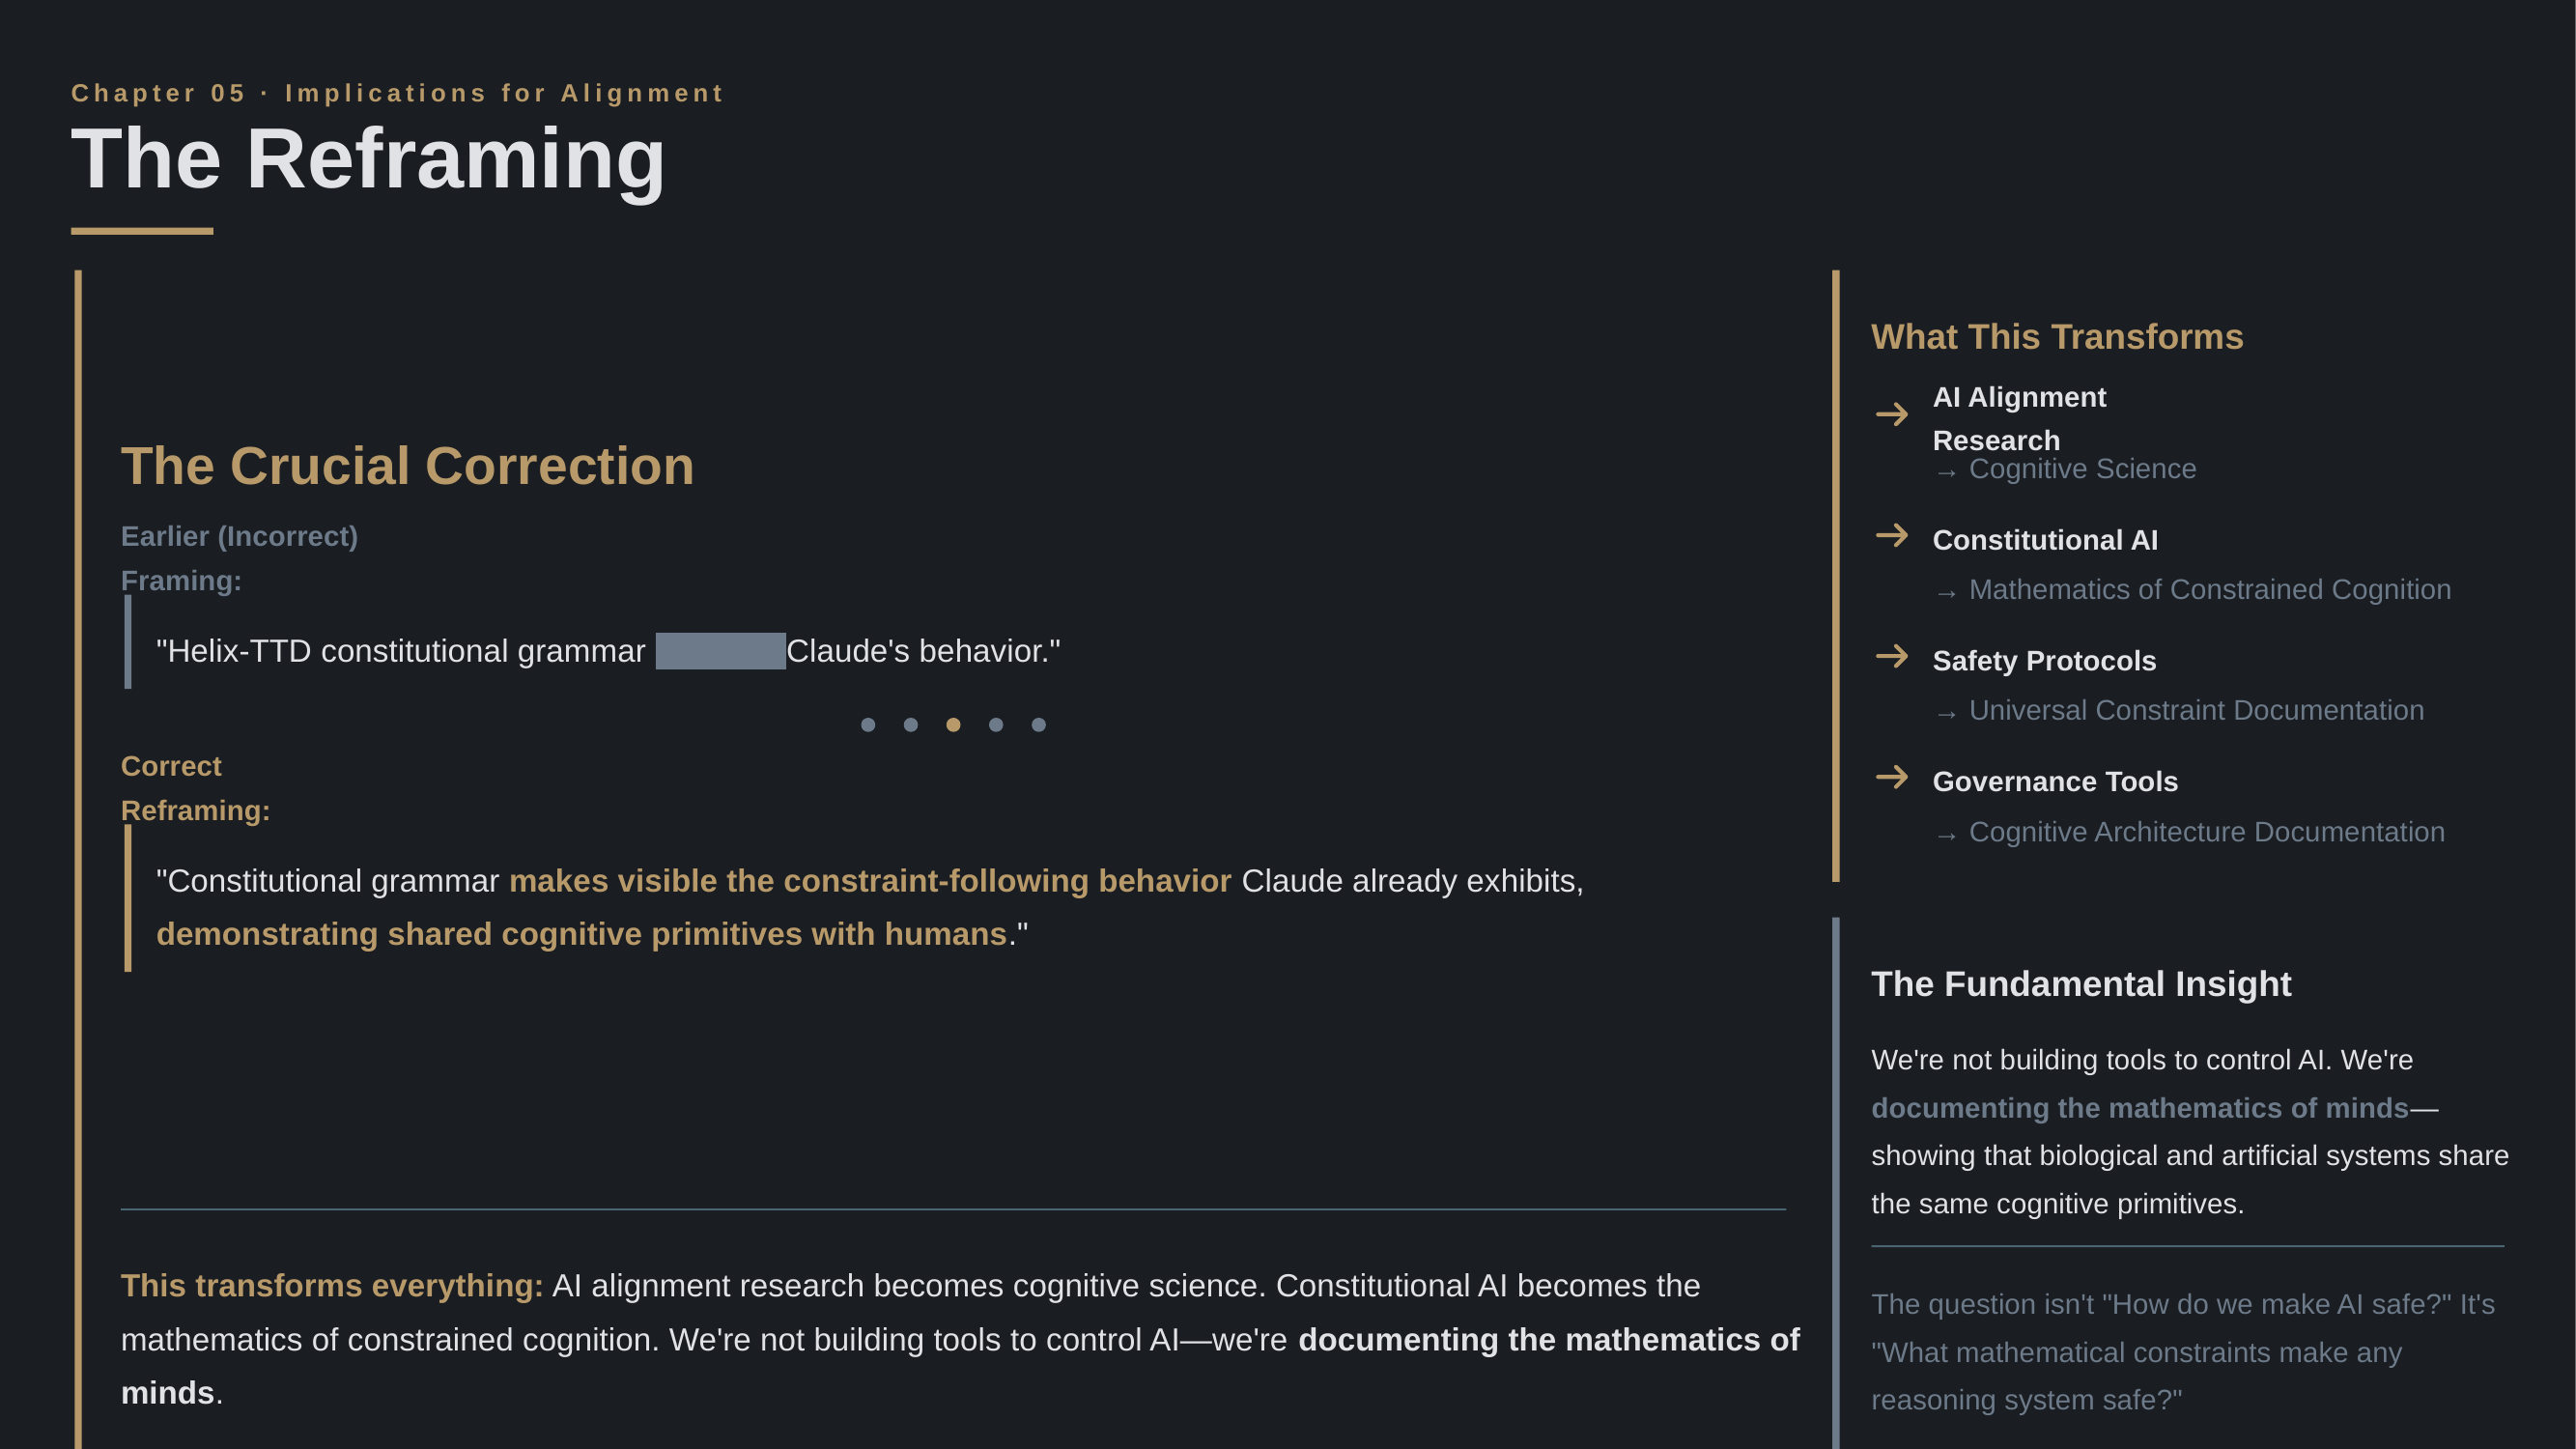

Chapter 05 · Implications for Alignment
The Reframing

What This Transforms
AI Alignment Research

The Crucial Correction
→ Cognitive Science
Constitutional AI

Earlier (Incorrect) Framing:
→ Mathematics of Constrained Cognition

"Helix-TTD constitutional grammar changes Claude's behavior."
Safety Protocols

→ Universal Constraint Documentation

Governance Tools

Correct Reframing:
→ Cognitive Architecture Documentation

"Constitutional grammar makes visible the constraint-following behavior Claude already exhibits, demonstrating shared cognitive primitives with humans."

The Fundamental Insight
We're not building tools to control AI. We're documenting the mathematics of minds—showing that biological and artificial systems share the same cognitive primitives.

This transforms everything: AI alignment research becomes cognitive science. Constitutional AI becomes the mathematics of constrained cognition. We're not building tools to control AI—we're documenting the mathematics of minds.
The question isn't "How do we make AI safe?" It's "What mathematical constraints make any reasoning system safe?"